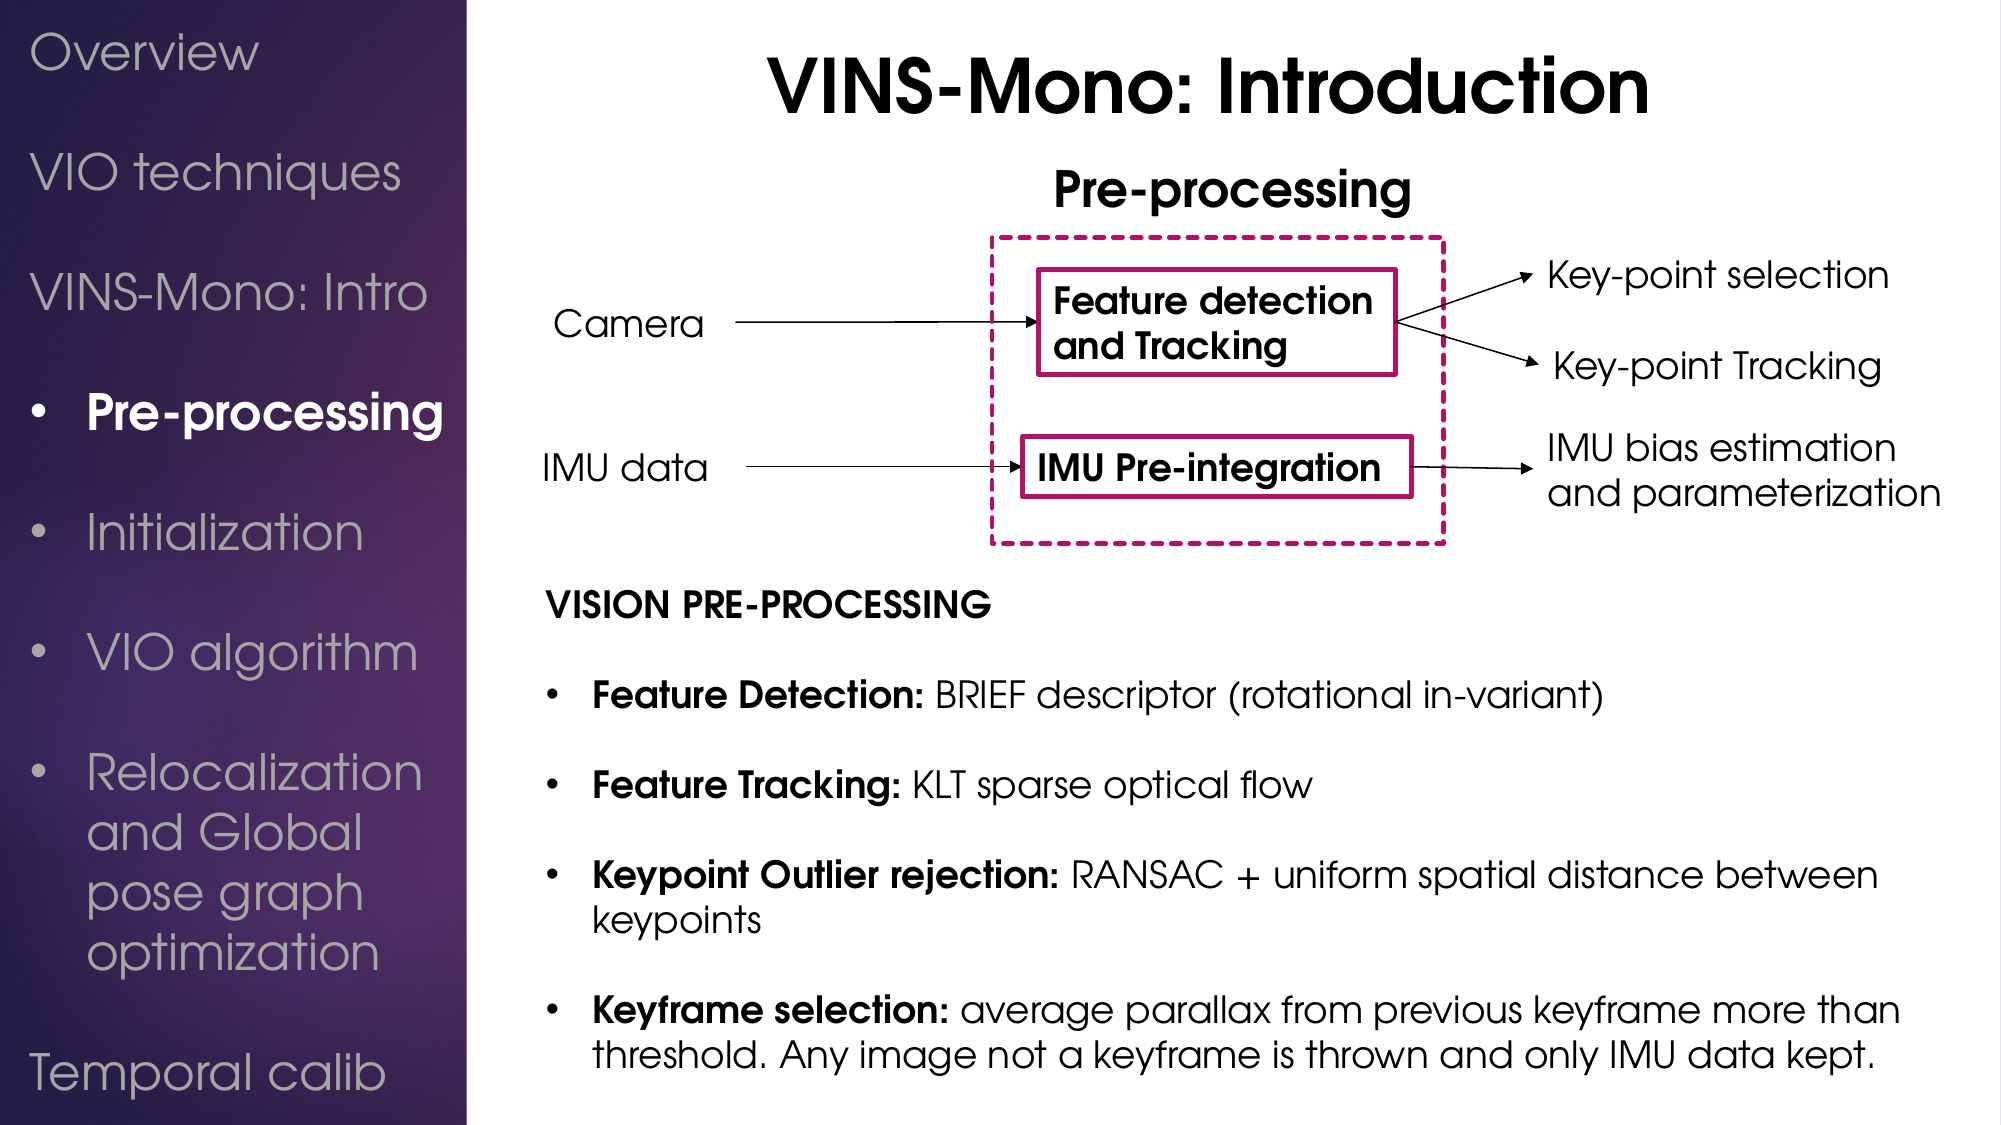

Overview

VIO techniques

VINS-Mono: Intro
Pre-processing
Initialization
VIO algorithm
Relocalization and Global pose graph optimization

Temporal calib
VINS-Mono: Introduction
Pre-processing

Feature detection and Tracking
IMU Pre-integration
Key-point selection
Camera
Key-point Tracking
IMU bias estimation
and parameterization
IMU data
VISION PRE-PROCESSING
Feature Detection: BRIEF descriptor (rotational in-variant)
Feature Tracking: KLT sparse optical flow
Keypoint Outlier rejection: RANSAC + uniform spatial distance between keypoints
Keyframe selection: average parallax from previous keyframe more than threshold. Any image not a keyframe is thrown and only IMU data kept.